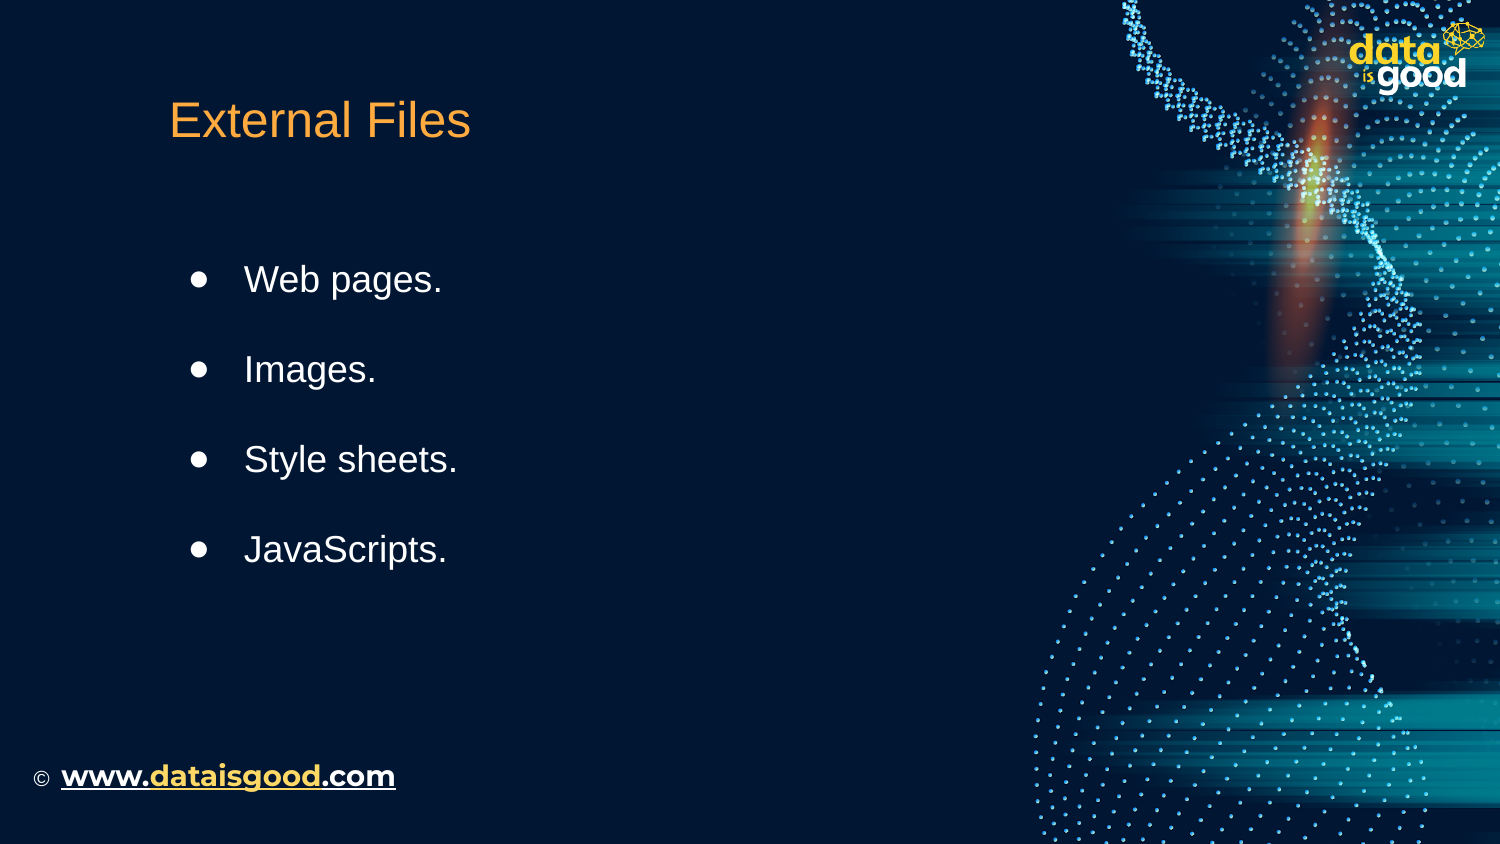

# External Files
Web pages.
Images.
Style sheets.
JavaScripts.